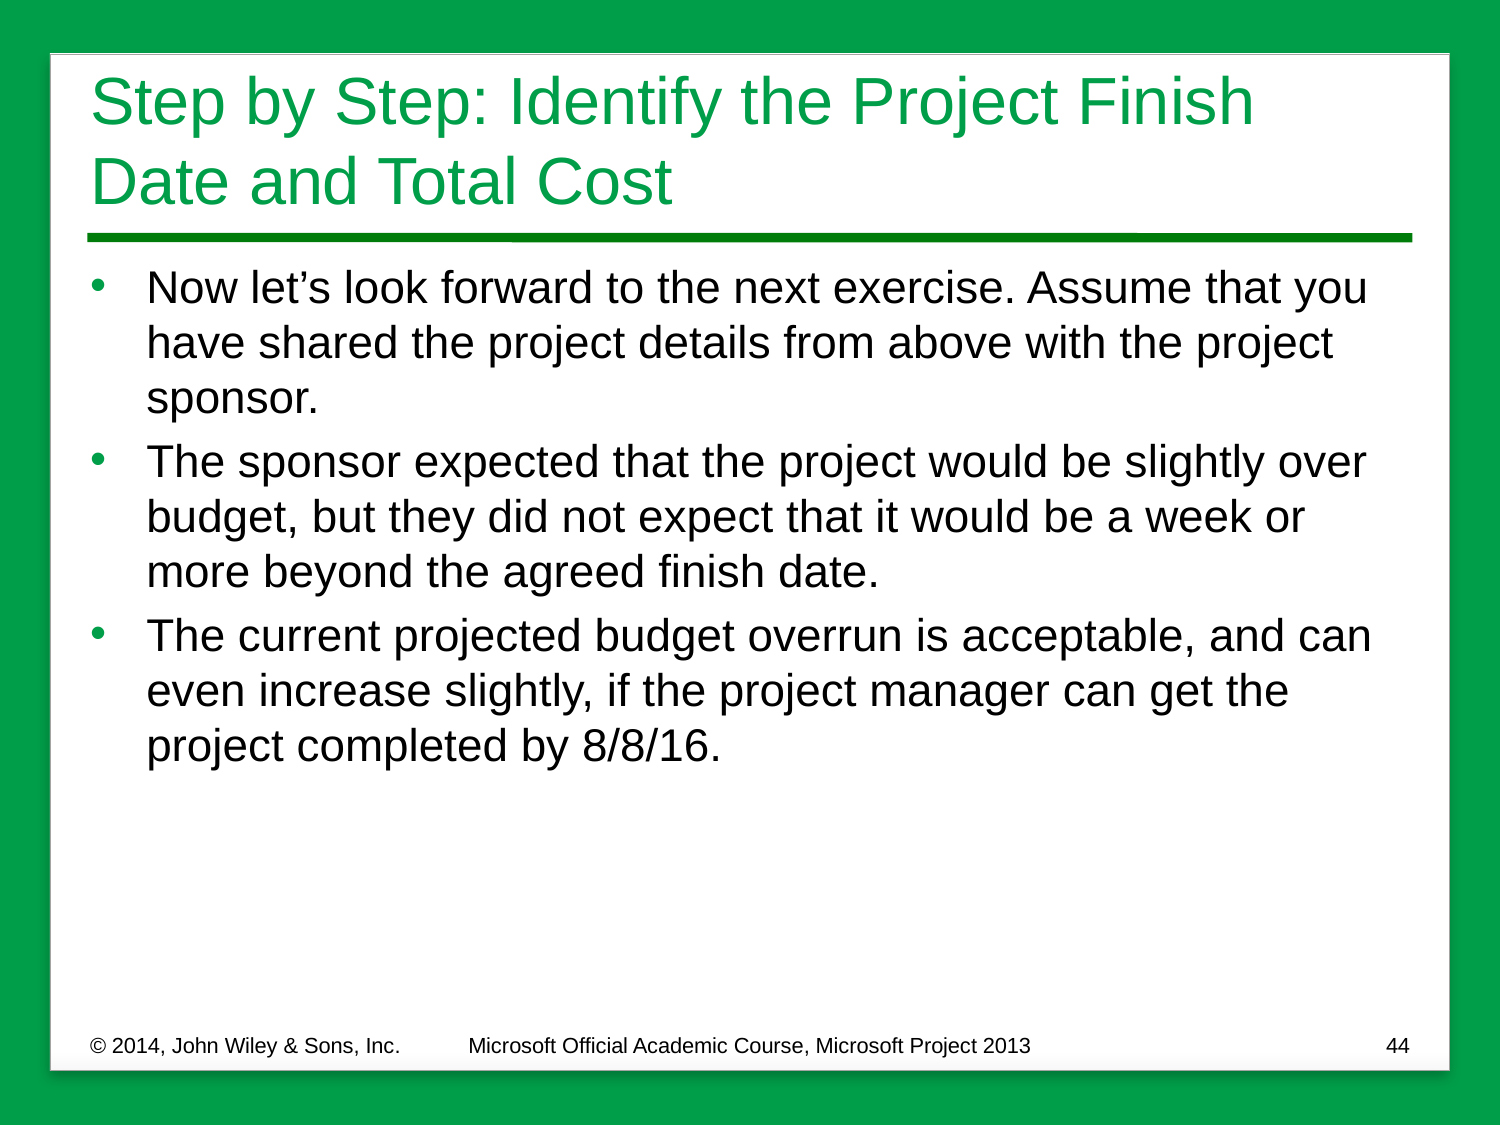

# Step by Step: Identify the Project Finish Date and Total Cost
Now let’s look forward to the next exercise. Assume that you have shared the project details from above with the project sponsor.
The sponsor expected that the project would be slightly over budget, but they did not expect that it would be a week or more beyond the agreed finish date.
The current projected budget overrun is acceptable, and can even increase slightly, if the project manager can get the project completed by 8/8/16.
© 2014, John Wiley & Sons, Inc.
Microsoft Official Academic Course, Microsoft Project 2013
44